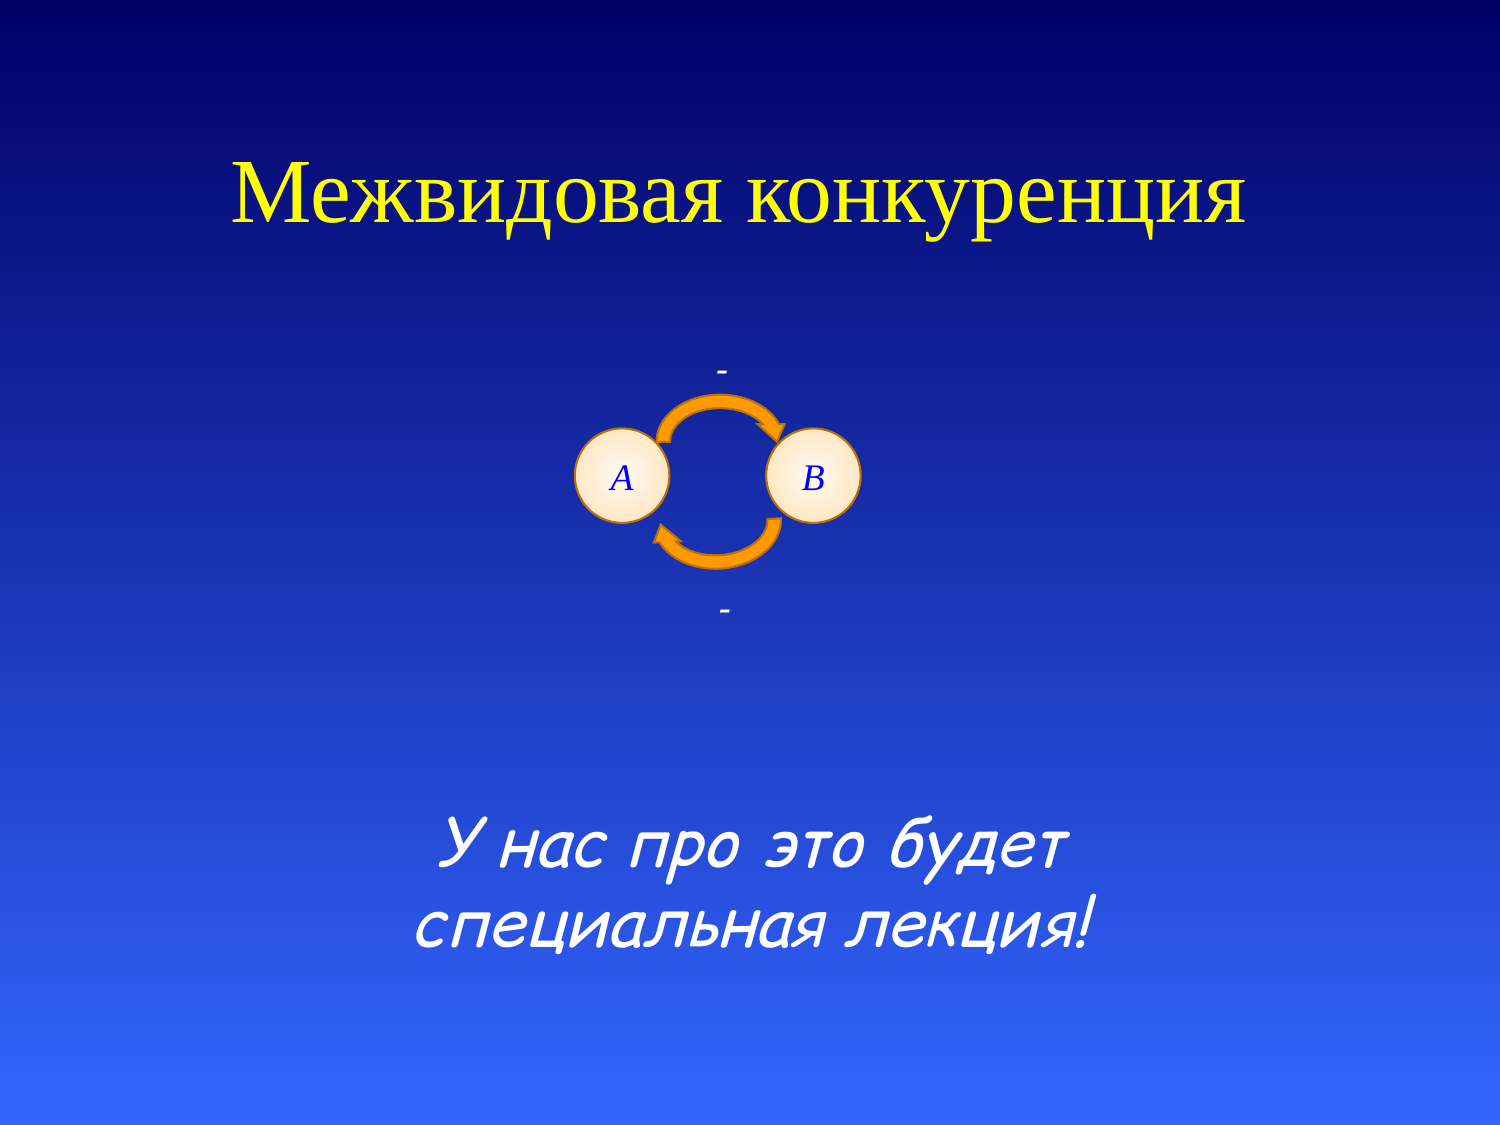

# Межвидовая конкуренция
-

A
B

-
У нас про это будет специальная лекция!